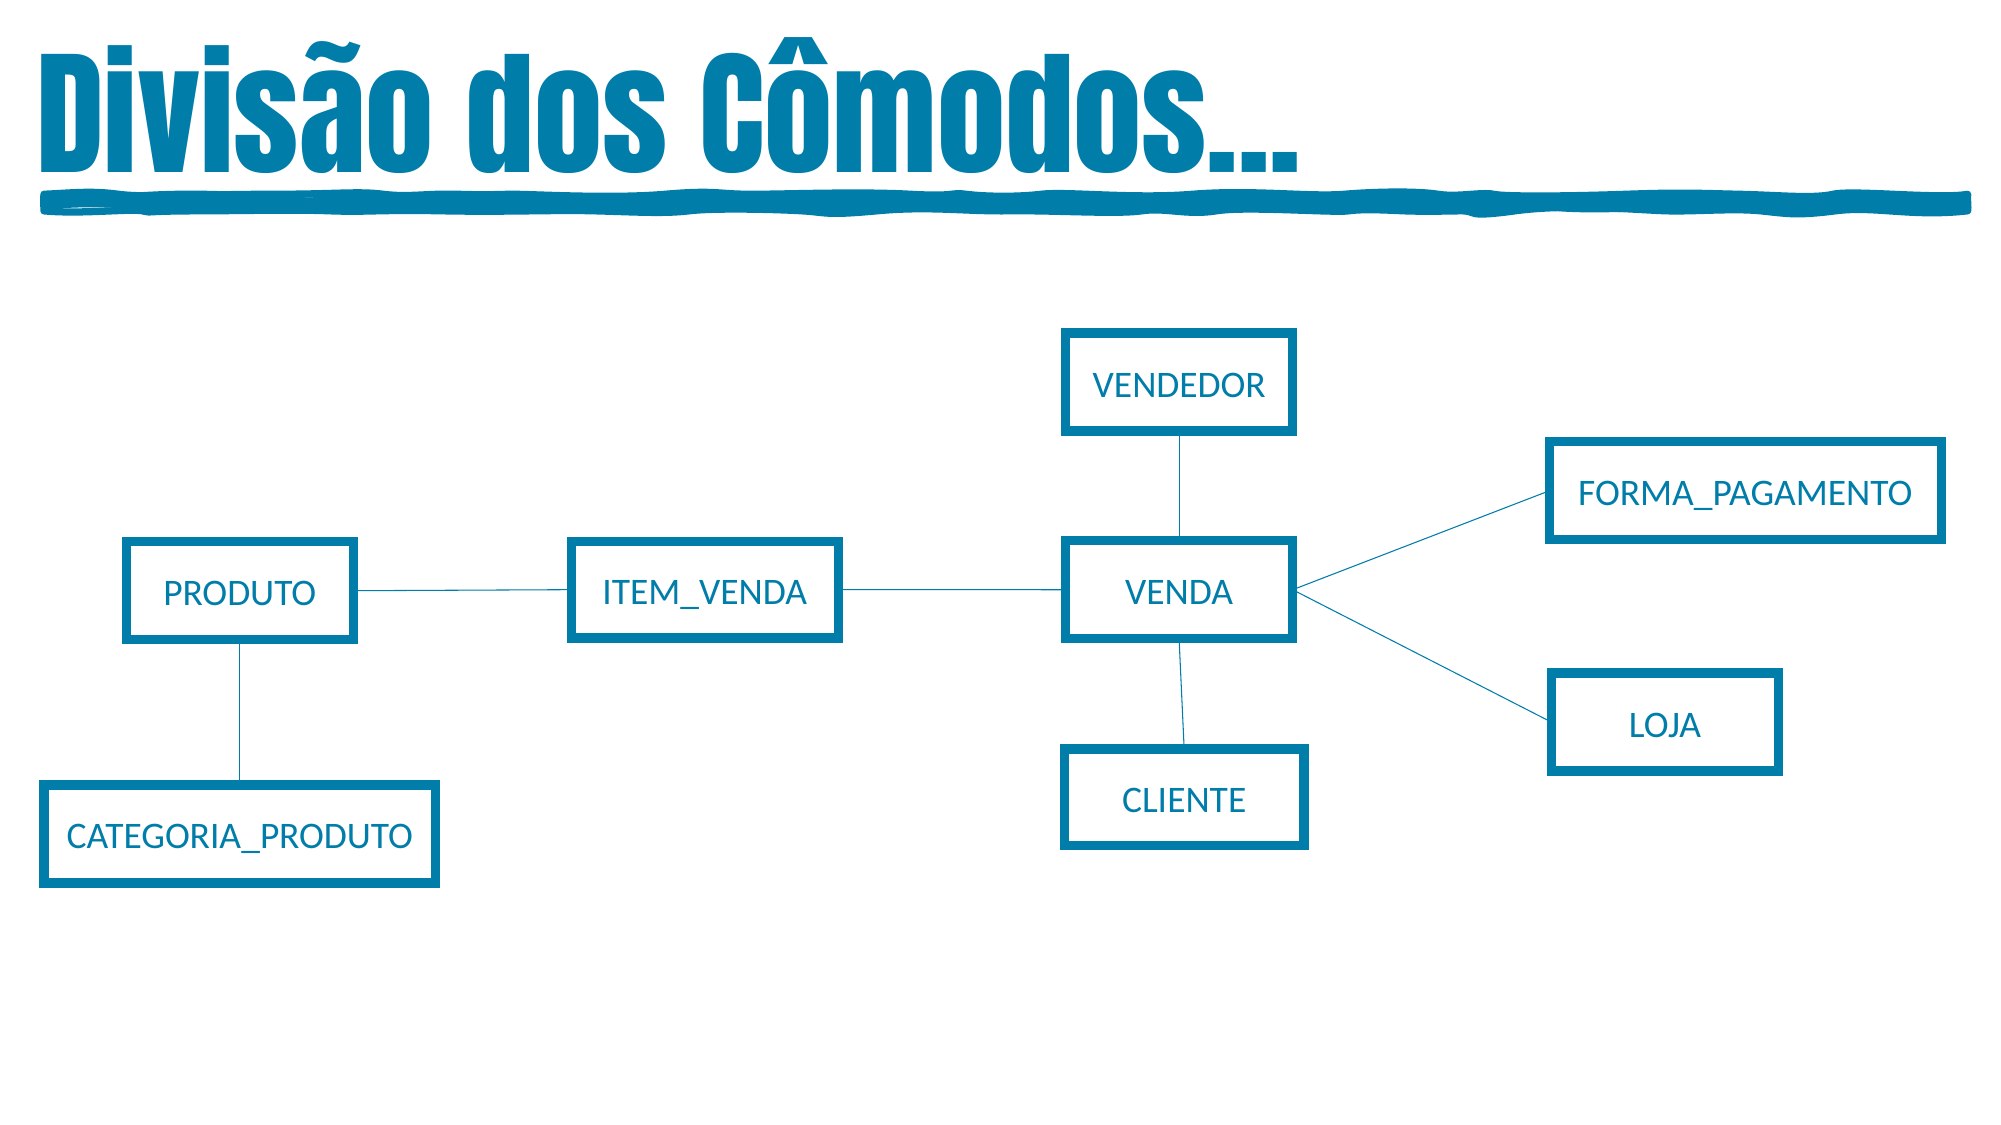

Divisão dos Cômodos...

VENDEDOR
FORMA_PAGAMENTO
VENDA
ITEM_VENDA
PRODUTO
LOJA
CLIENTE
CATEGORIA_PRODUTO